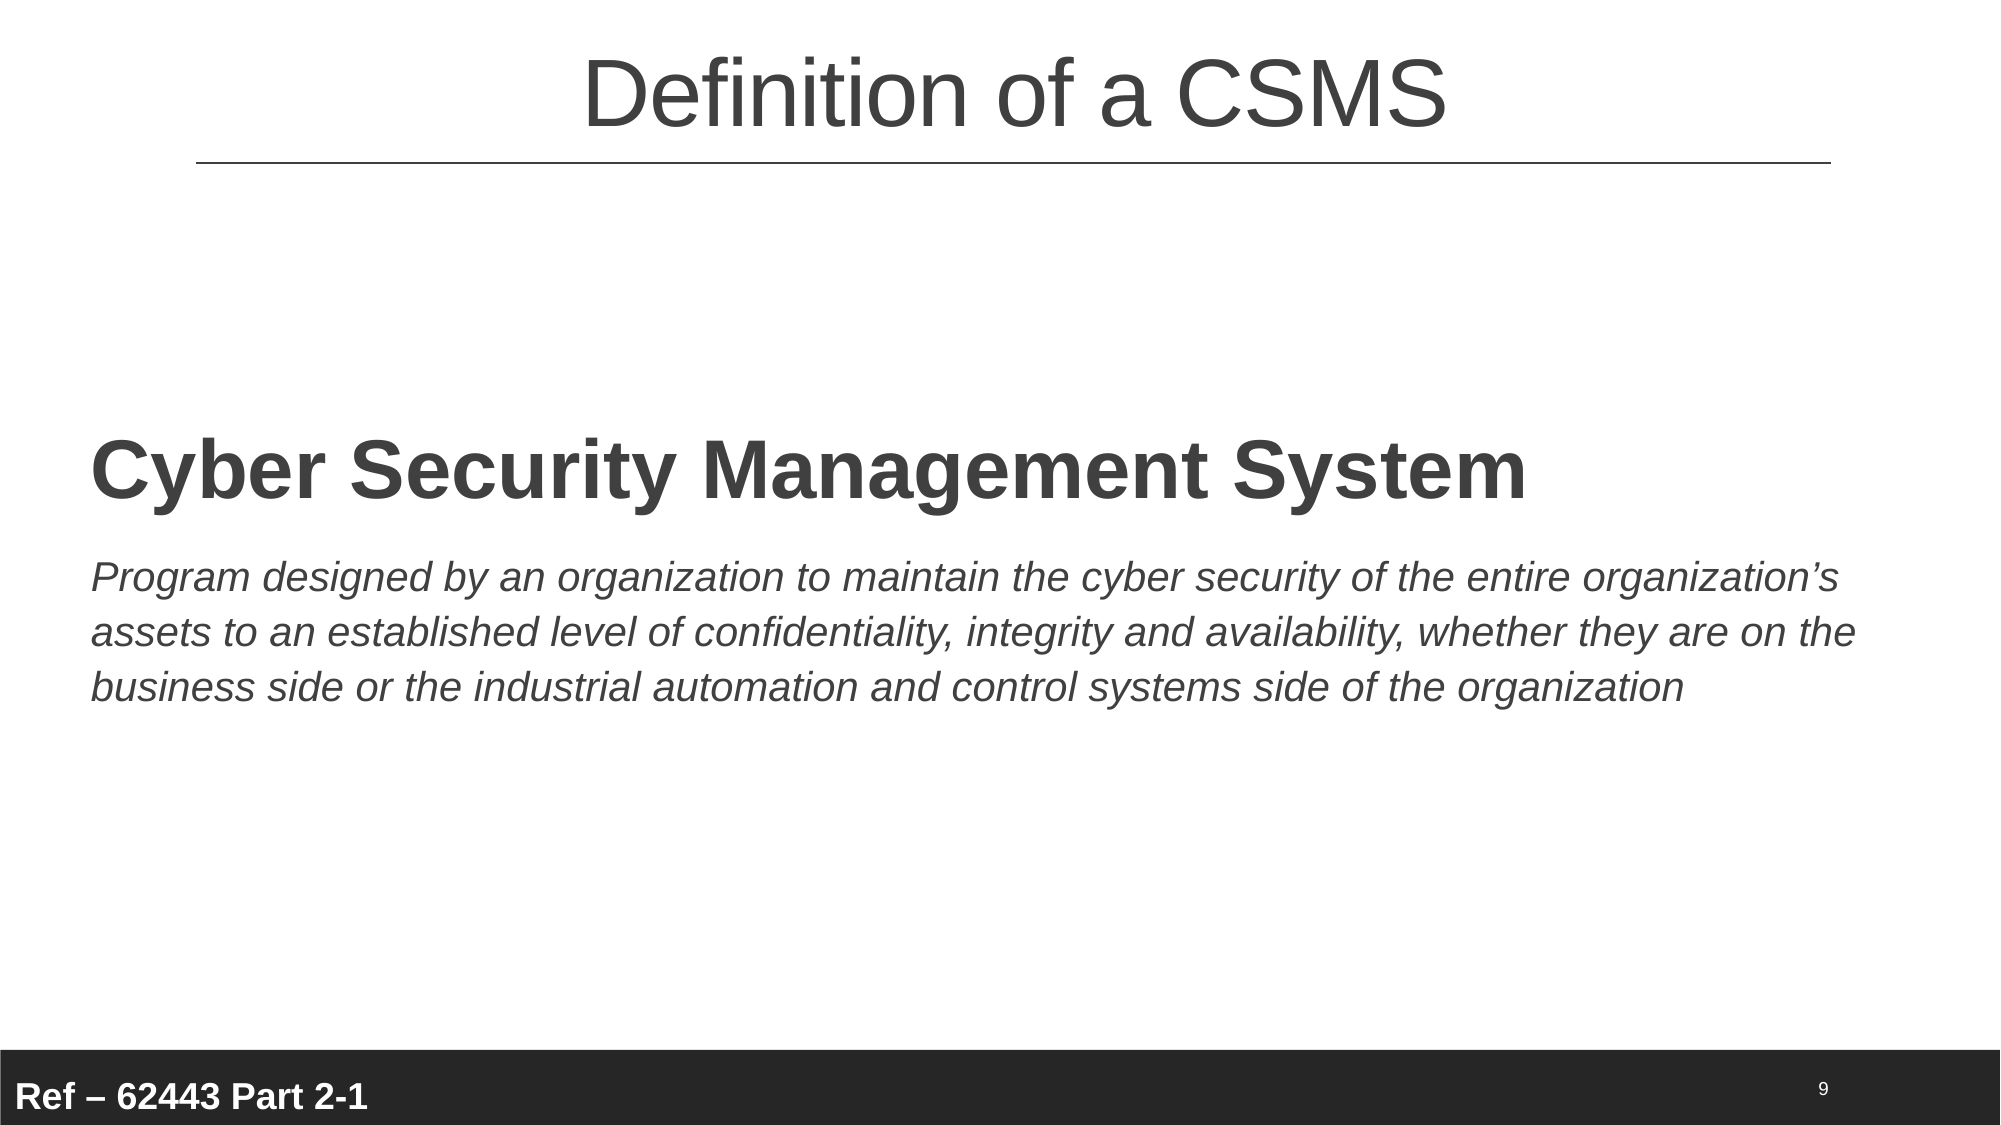

# Definition of a CSMS
Cyber Security Management System
Program designed by an organization to maintain the cyber security of the entire organization’s assets to an established level of confidentiality, integrity and availability, whether they are on the business side or the industrial automation and control systems side of the organization
9
Ref – 62443 Part 2-1